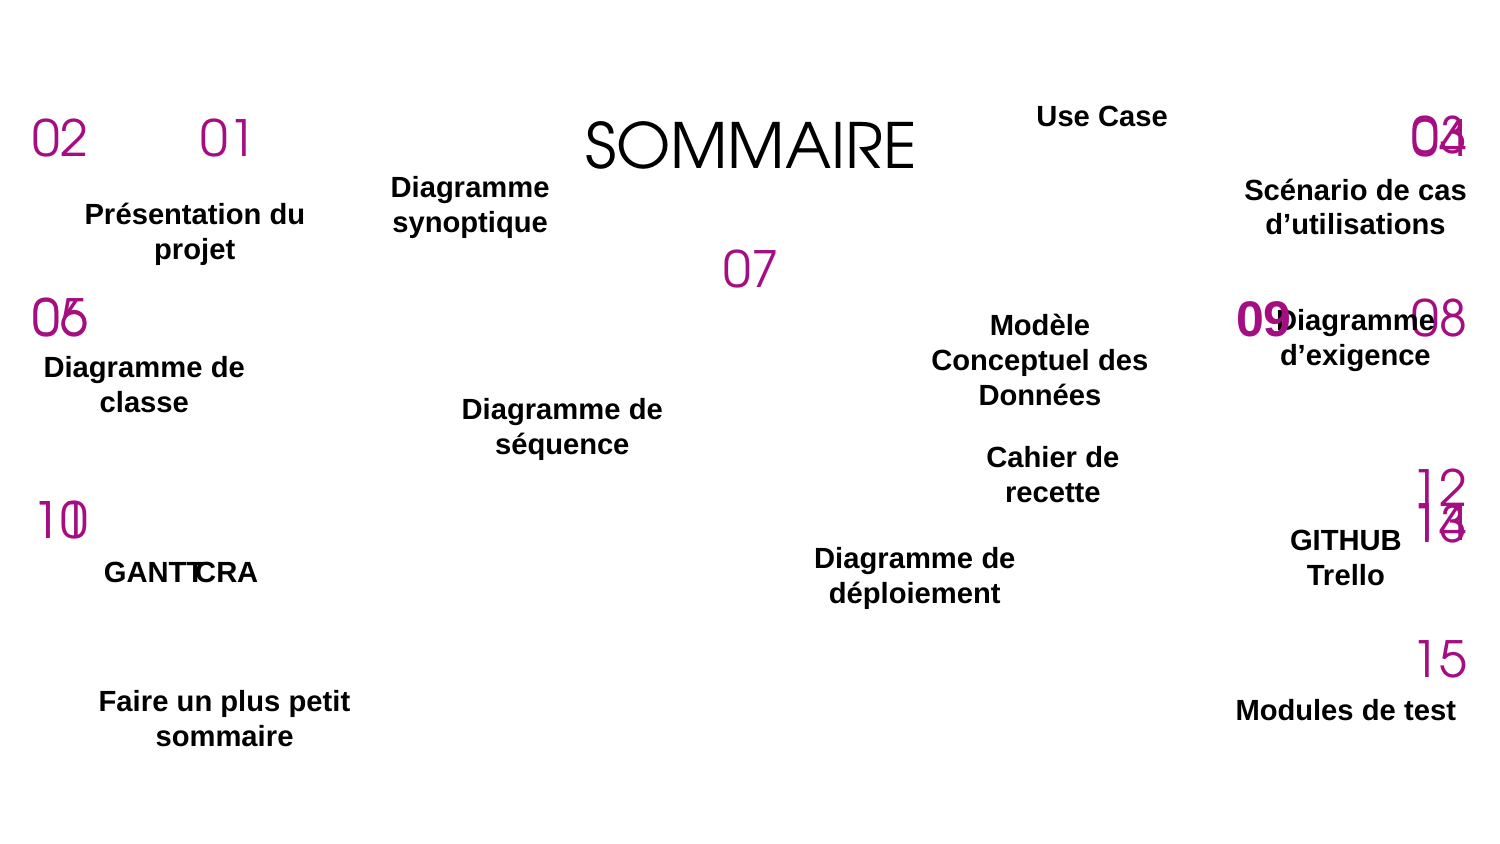

Use Case
# Sommaire
03
02
04
01
Diagramme synoptique
Scénario de cas d’utilisations
Présentation du projet
07
05
09
06
08
Diagramme d’exigence
Modèle Conceptuel des Données
Diagramme de classe
Diagramme de séquence
Cahier de recette
12
10
11
14
13
GITHUB
Diagramme de déploiement
CRA
GANTT
Trello
15
Faire un plus petit sommaire
Modules de test